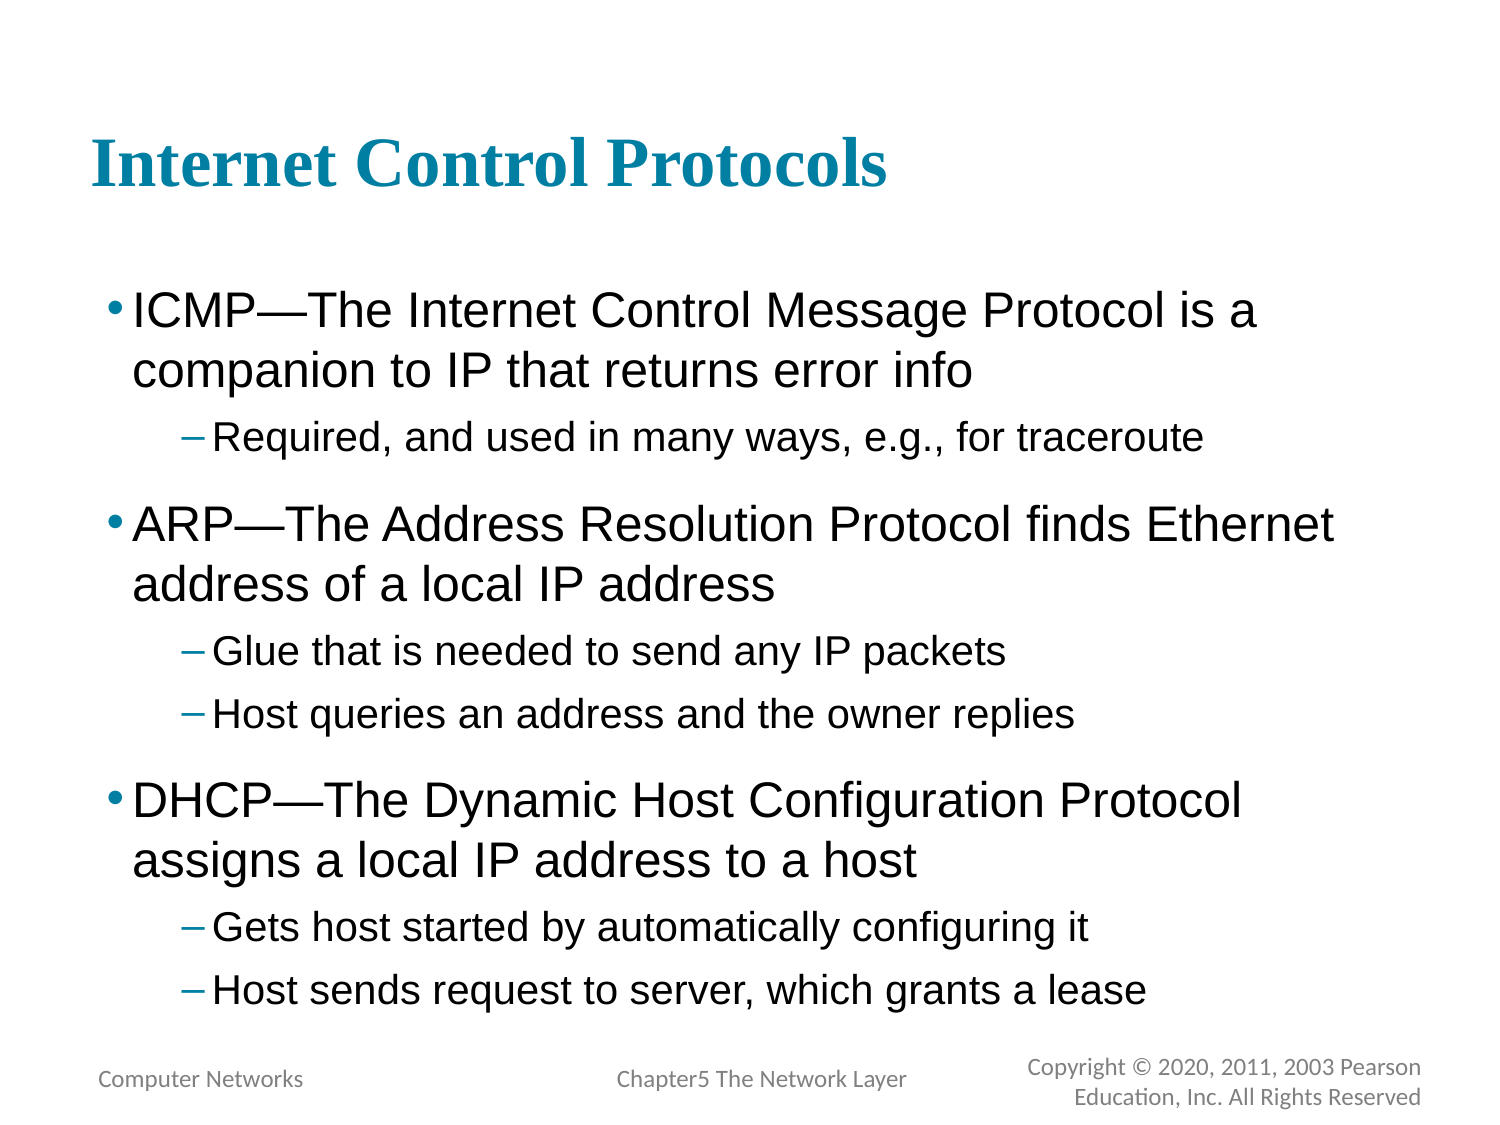

# Internet Control Protocols
ICMP—The Internet Control Message Protocol is a companion to IP that returns error info
Required, and used in many ways, e.g., for traceroute
ARP—The Address Resolution Protocol finds Ethernet address of a local IP address
Glue that is needed to send any IP packets
Host queries an address and the owner replies
DHCP—The Dynamic Host Configuration Protocol assigns a local IP address to a host
Gets host started by automatically configuring it
Host sends request to server, which grants a lease